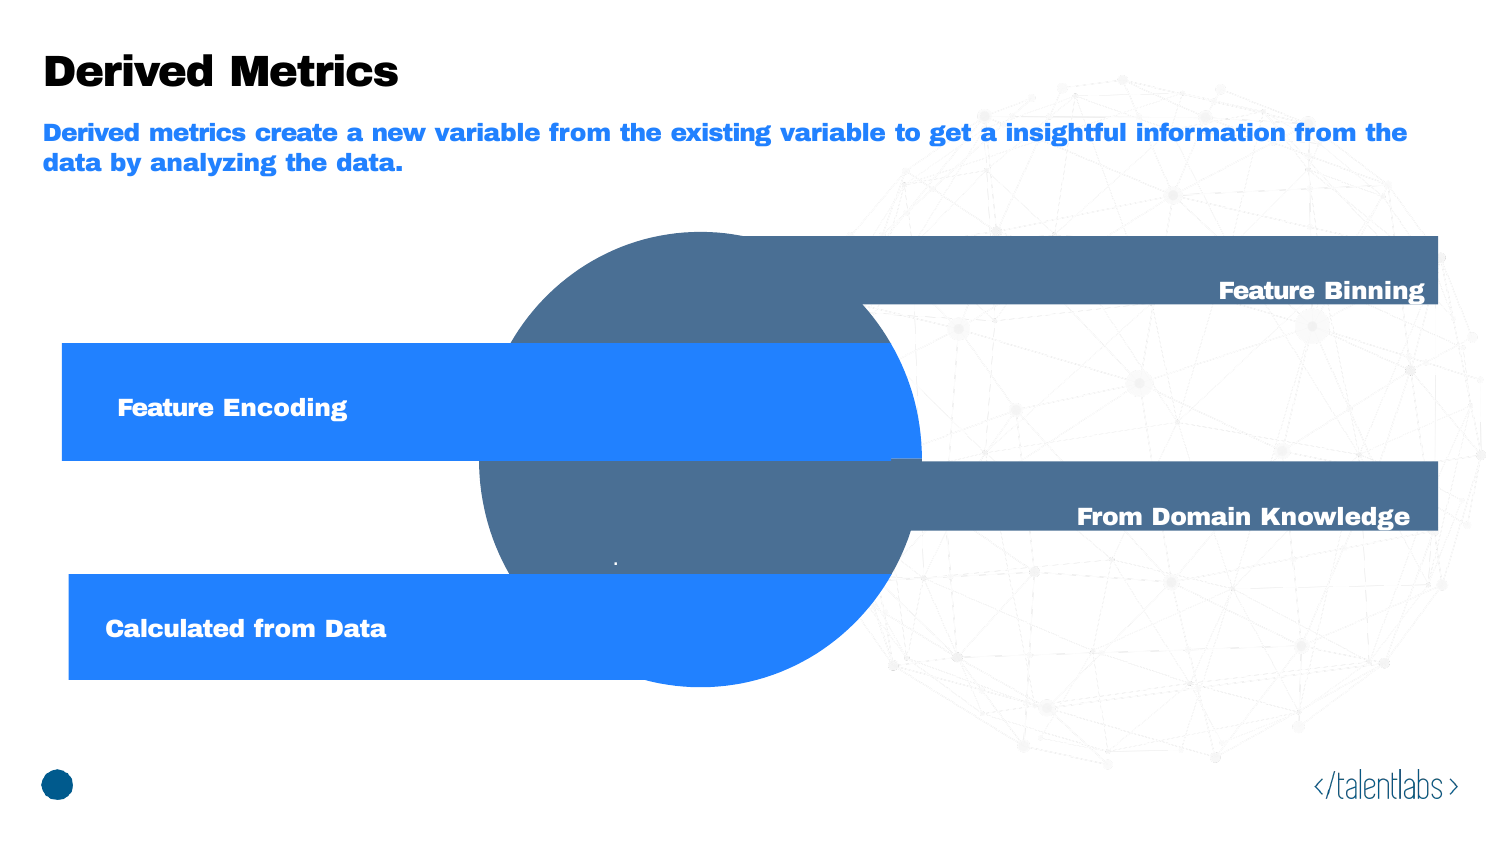

# Derived Metrics
Derived metrics create a new variable from the existing variable to get a insightful information from the data by analyzing the data.

Feature Binning

Feature Encoding

From Domain Knowledge
.

Calculated from Data
© zepanalytics.com